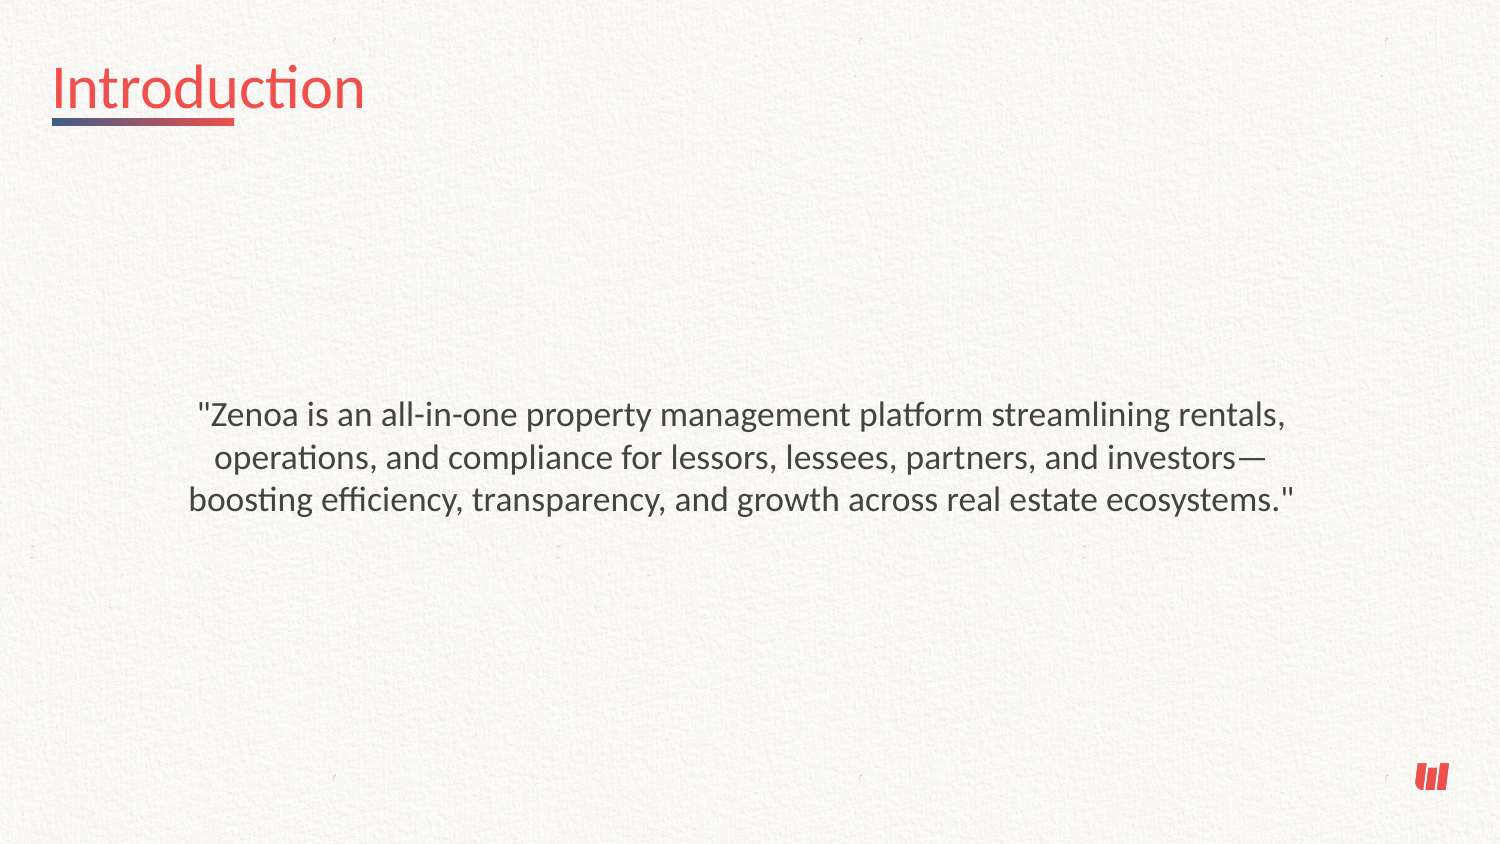

Introduction

"Zenoa is an all-in-one property management platform streamlining rentals, operations, and compliance for lessors, lessees, partners, and investors—boosting efficiency, transparency, and growth across real estate ecosystems."